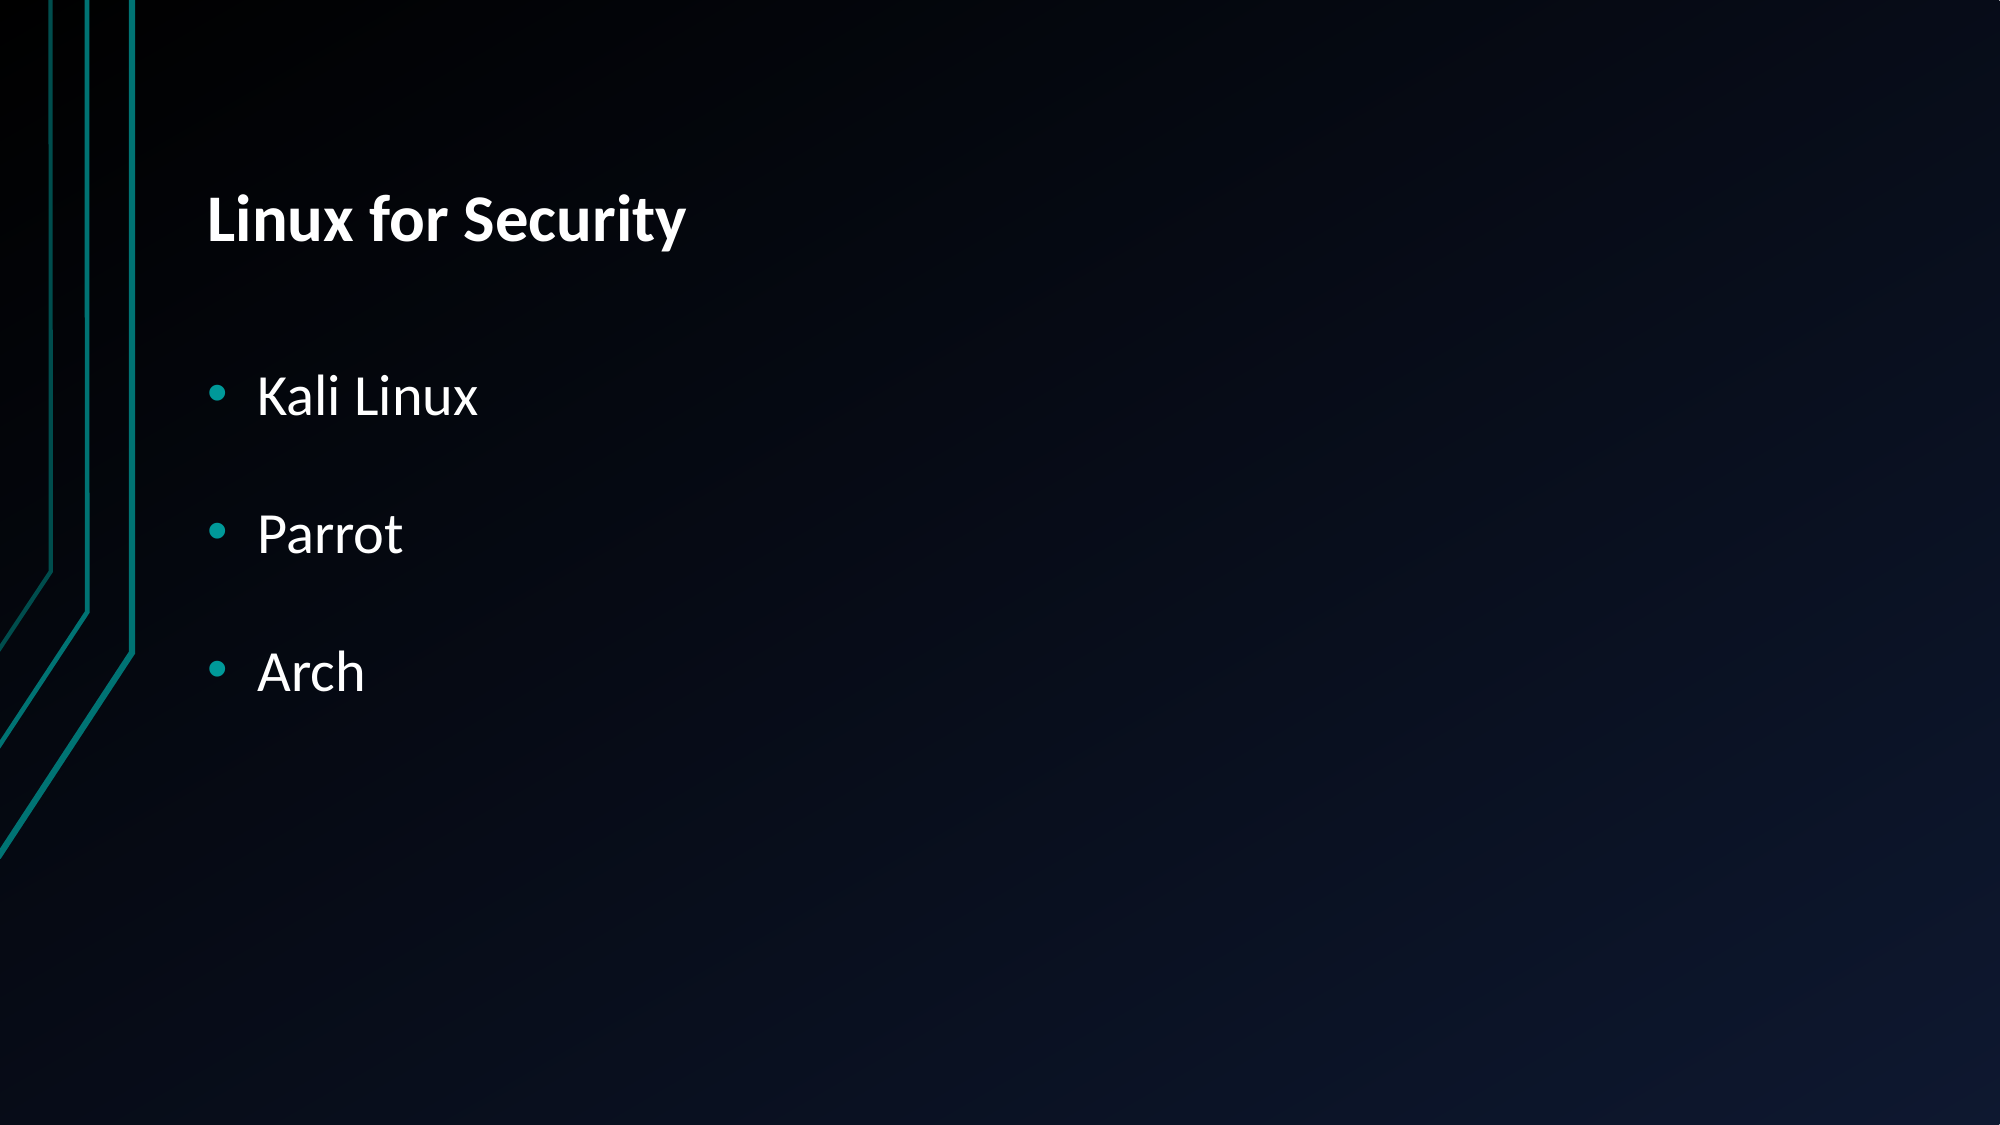

# Linux for Security
Kali Linux
Parrot
Arch